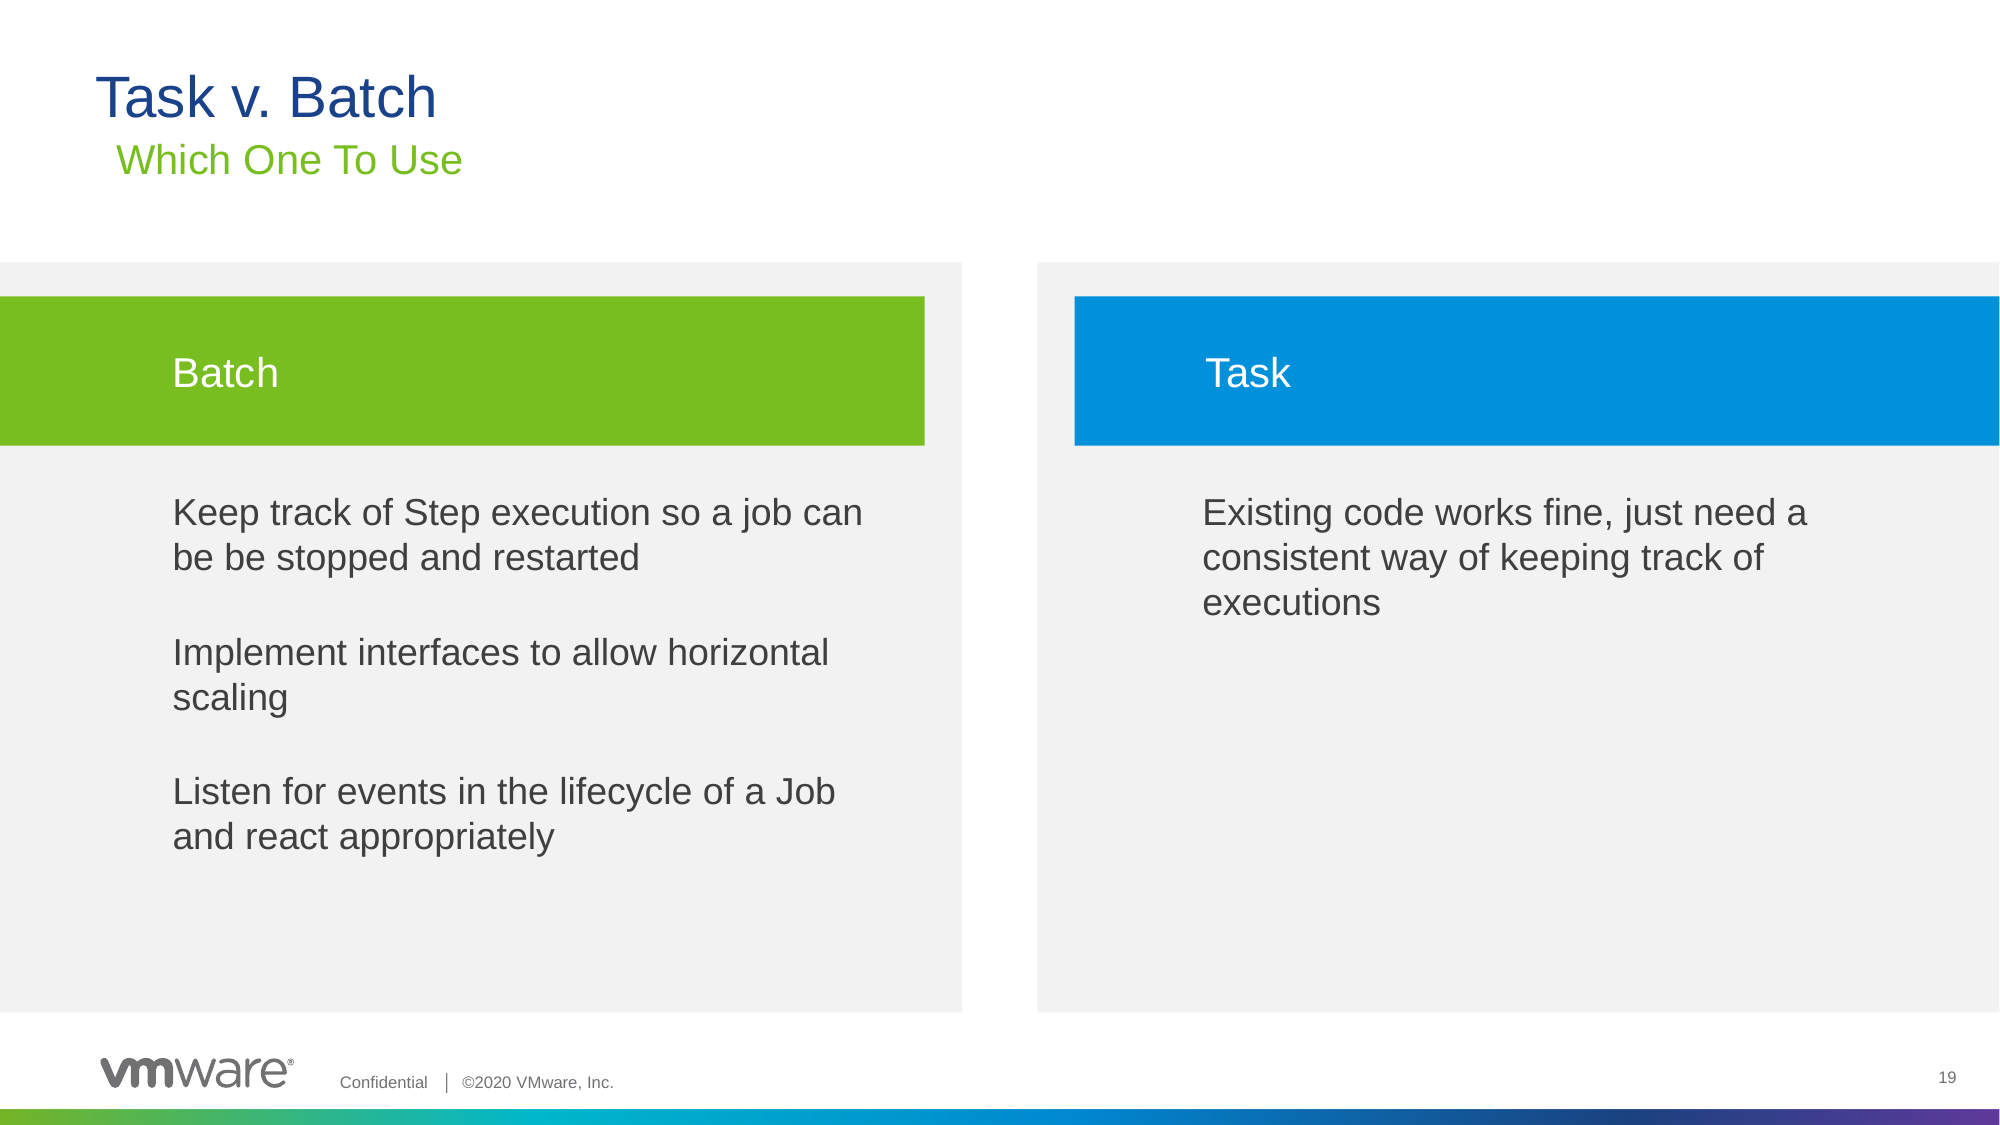

# Task v. Batch
Which One To Use
Keep track of Step execution so a job can be be stopped and restarted
Implement interfaces to allow horizontal scaling
Listen for events in the lifecycle of a Job and react appropriately
Existing code works fine, just need a consistent way of keeping track of executions
Batch
Task